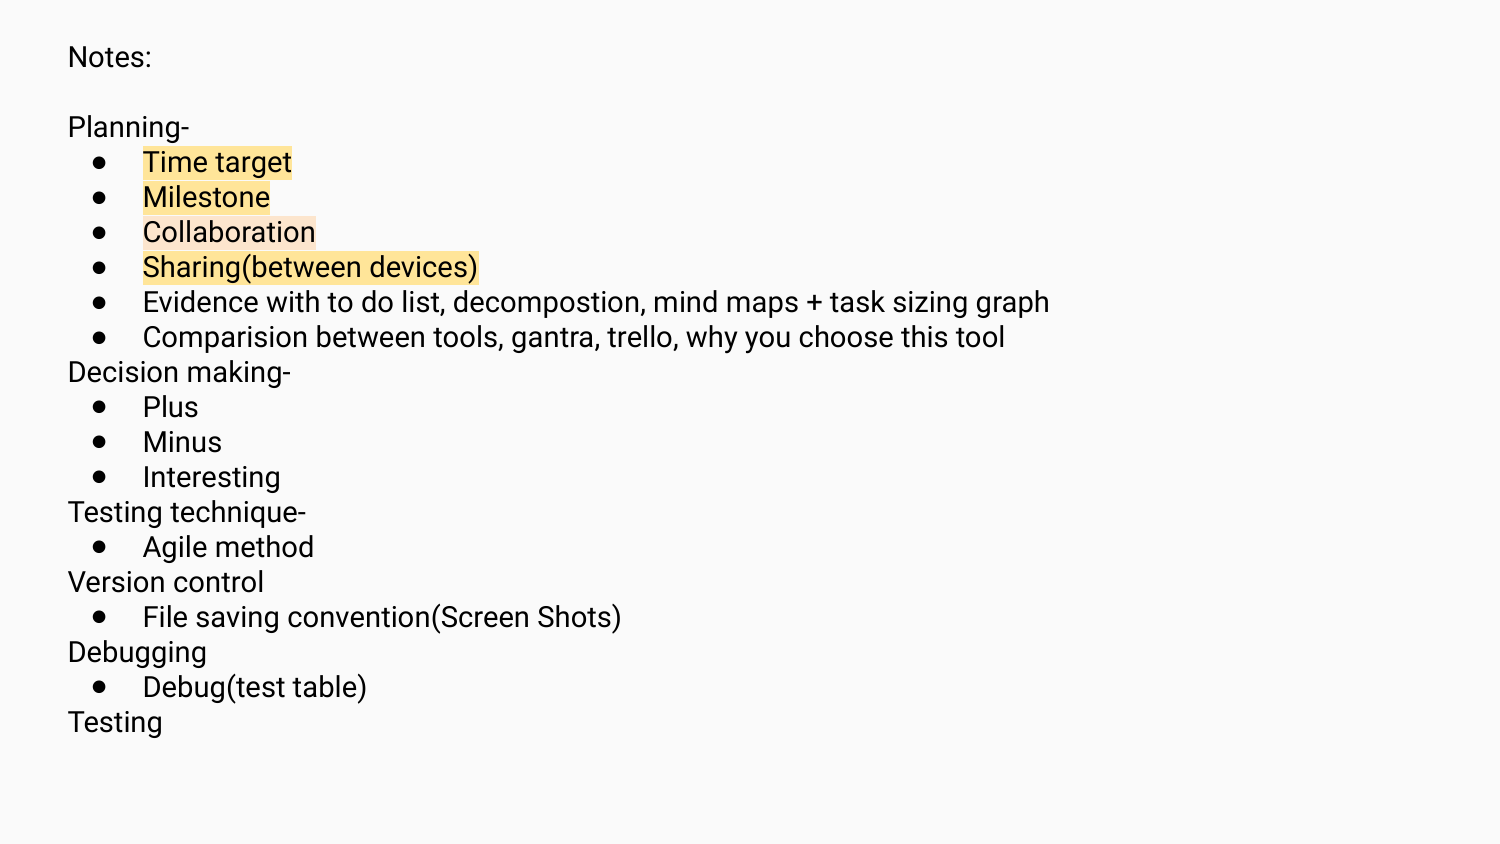

Notes:

Planning-
Time target
Milestone
Collaboration
Sharing(between devices)
Evidence with to do list, decompostion, mind maps + task sizing graph
Comparision between tools, gantra, trello, why you choose this tool
Decision making-
Plus
Minus
Interesting
Testing technique-
Agile method
Version control
File saving convention(Screen Shots)
Debugging
Debug(test table)
Testing